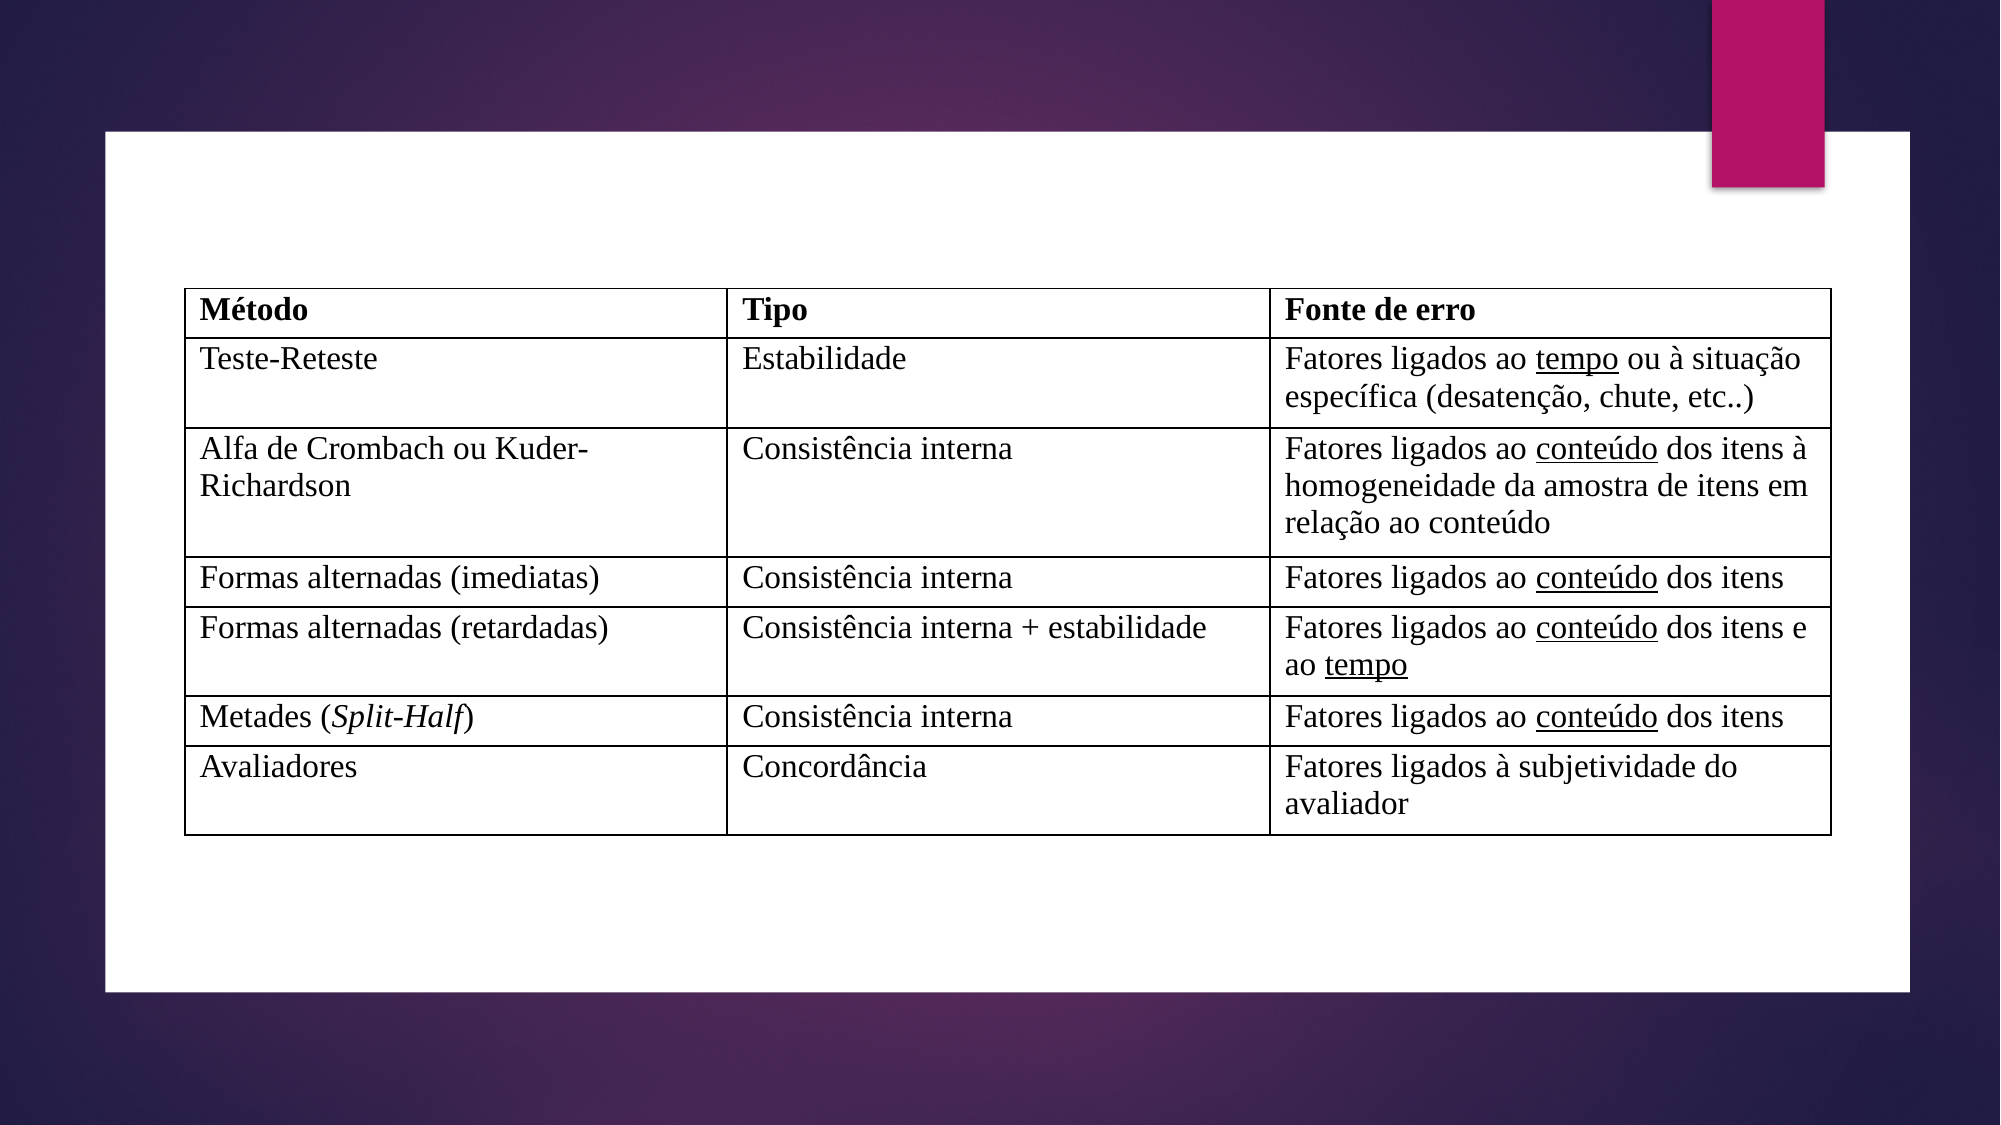

| Método | Tipo | Fonte de erro |
| --- | --- | --- |
| Teste-Reteste | Estabilidade | Fatores ligados ao tempo ou à situação específica (desatenção, chute, etc..) |
| Alfa de Crombach ou Kuder-Richardson | Consistência interna | Fatores ligados ao conteúdo dos itens à homogeneidade da amostra de itens em relação ao conteúdo |
| Formas alternadas (imediatas) | Consistência interna | Fatores ligados ao conteúdo dos itens |
| Formas alternadas (retardadas) | Consistência interna + estabilidade | Fatores ligados ao conteúdo dos itens e ao tempo |
| Metades (Split-Half) | Consistência interna | Fatores ligados ao conteúdo dos itens |
| Avaliadores | Concordância | Fatores ligados à subjetividade do avaliador |